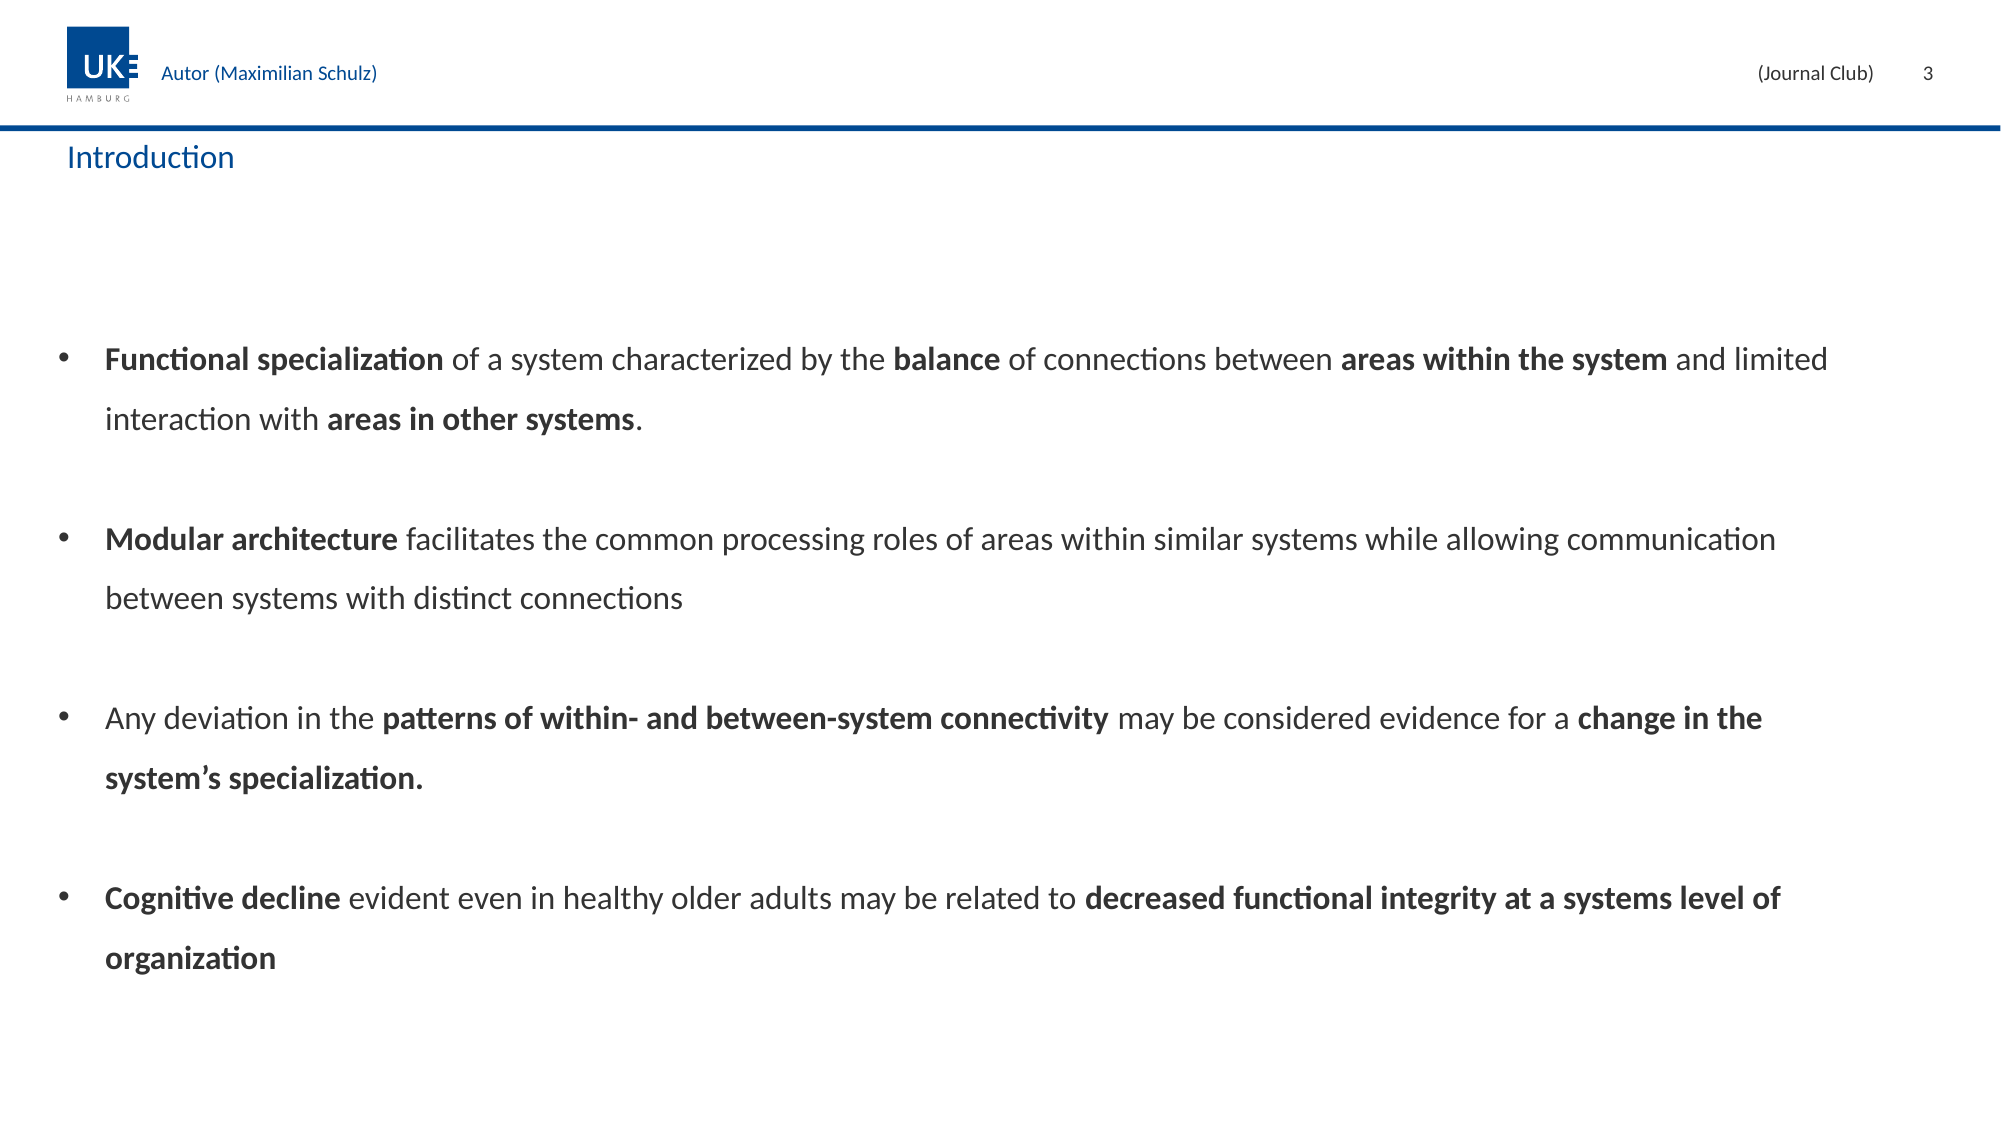

(Journal Club)
3
Autor (Maximilian Schulz)
# Introduction
Functional specialization of a system characterized by the balance of connections between areas within the system and limited interaction with areas in other systems.

Modular architecture facilitates the common processing roles of areas within similar systems while allowing communication between systems with distinct connections

Any deviation in the patterns of within- and between-system connectivity may be considered evidence for a change in the system’s specialization.

Cognitive decline evident even in healthy older adults may be related to decreased functional integrity at a systems level of organization